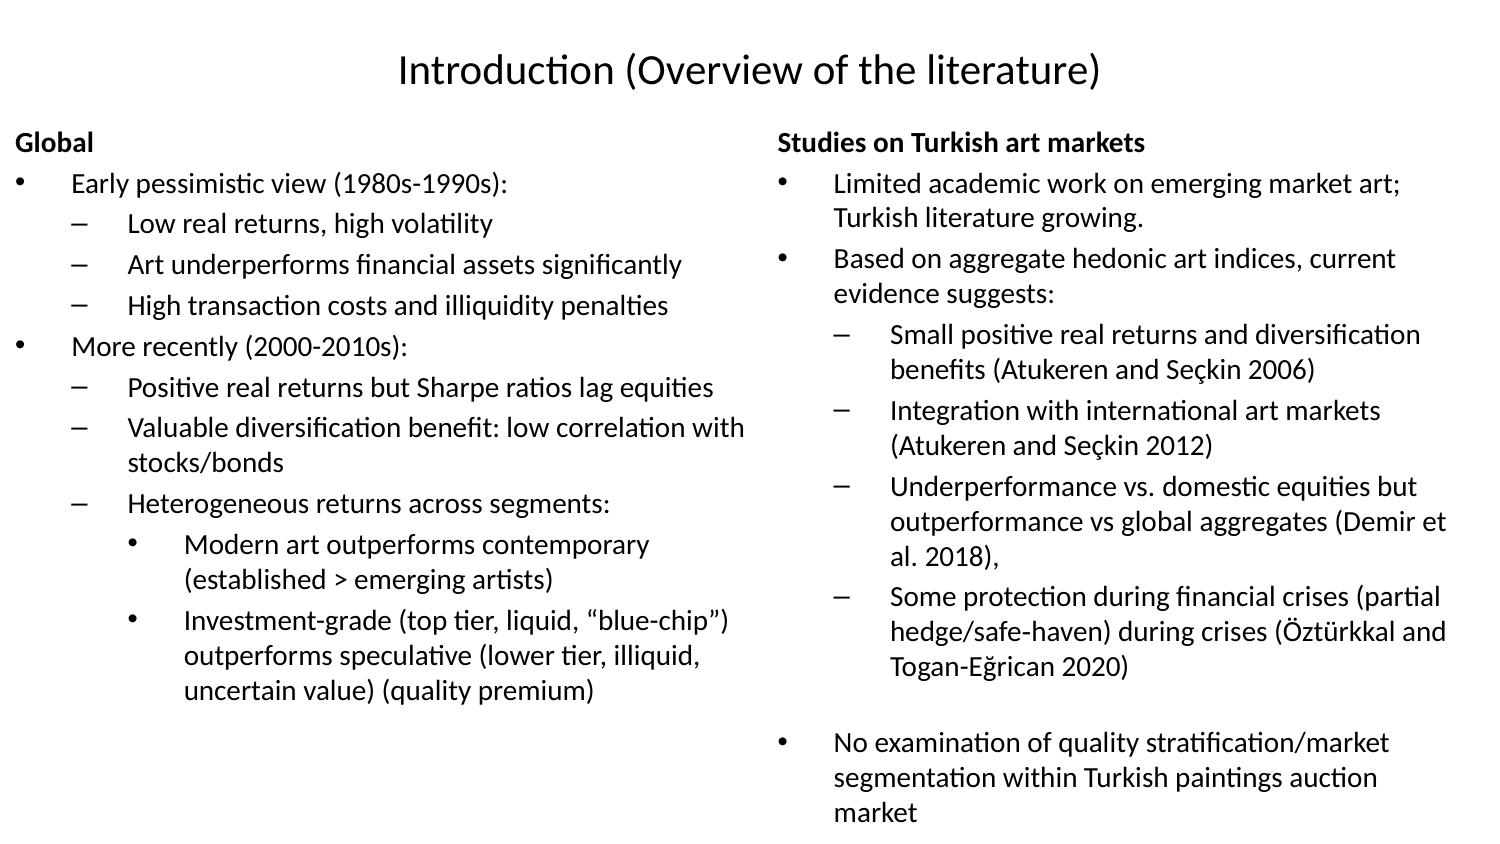

# Introduction (Overview of the literature)
Global
Early pessimistic view (1980s-1990s):
Low real returns, high volatility
Art underperforms financial assets significantly
High transaction costs and illiquidity penalties
More recently (2000-2010s):
Positive real returns but Sharpe ratios lag equities
Valuable diversification benefit: low correlation with stocks/bonds
Heterogeneous returns across segments:
Modern art outperforms contemporary (established > emerging artists)
Investment-grade (top tier, liquid, “blue-chip”) outperforms speculative (lower tier, illiquid, uncertain value) (quality premium)
Studies on Turkish art markets
Limited academic work on emerging market art; Turkish literature growing.
Based on aggregate hedonic art indices, current evidence suggests:
Small positive real returns and diversification benefits (Atukeren and Seçkin 2006)
Integration with international art markets (Atukeren and Seçkin 2012)
Underperformance vs. domestic equities but outperformance vs global aggregates (Demir et al. 2018),
Some protection during financial crises (partial hedge/safe‑haven) during crises (Öztürkkal and Togan-Eğrican 2020)
No examination of quality stratification/market segmentation within Turkish paintings auction market